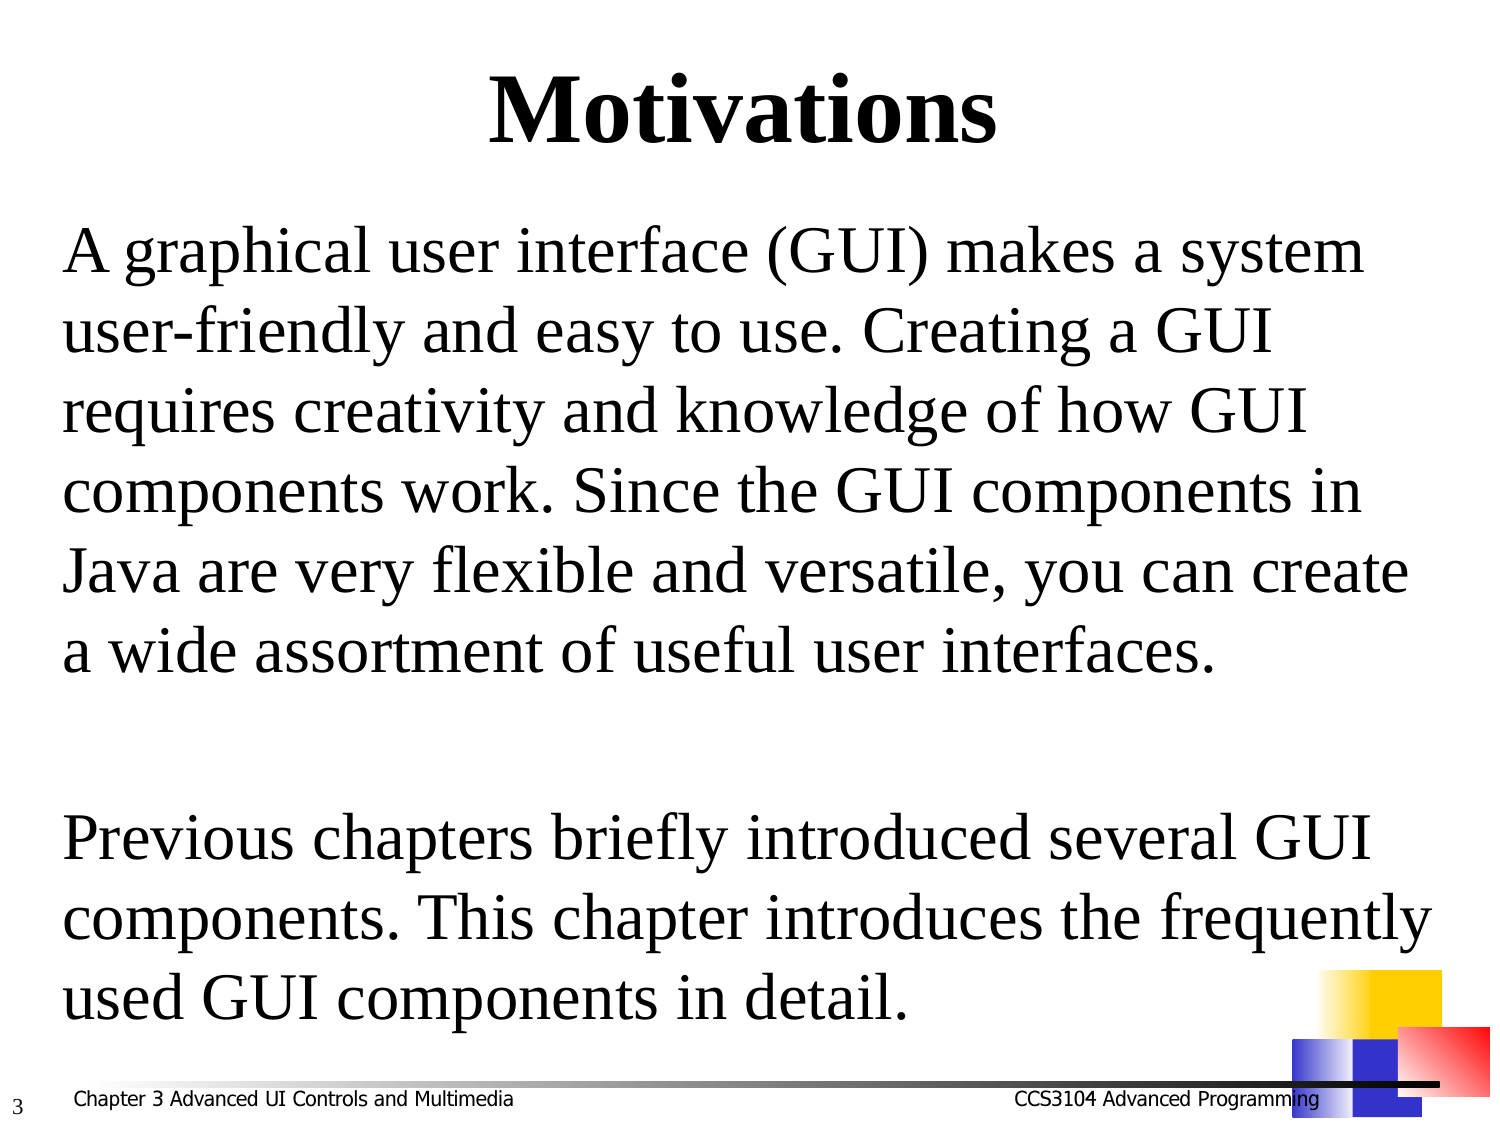

# Motivations

A graphical user interface (GUI) makes a system user-friendly and easy to use. Creating a GUI requires creativity and knowledge of how GUI components work. Since the GUI components in Java are very flexible and versatile, you can create a wide assortment of useful user interfaces.

Previous chapters briefly introduced several GUI components. This chapter introduces the frequently used GUI components in detail.